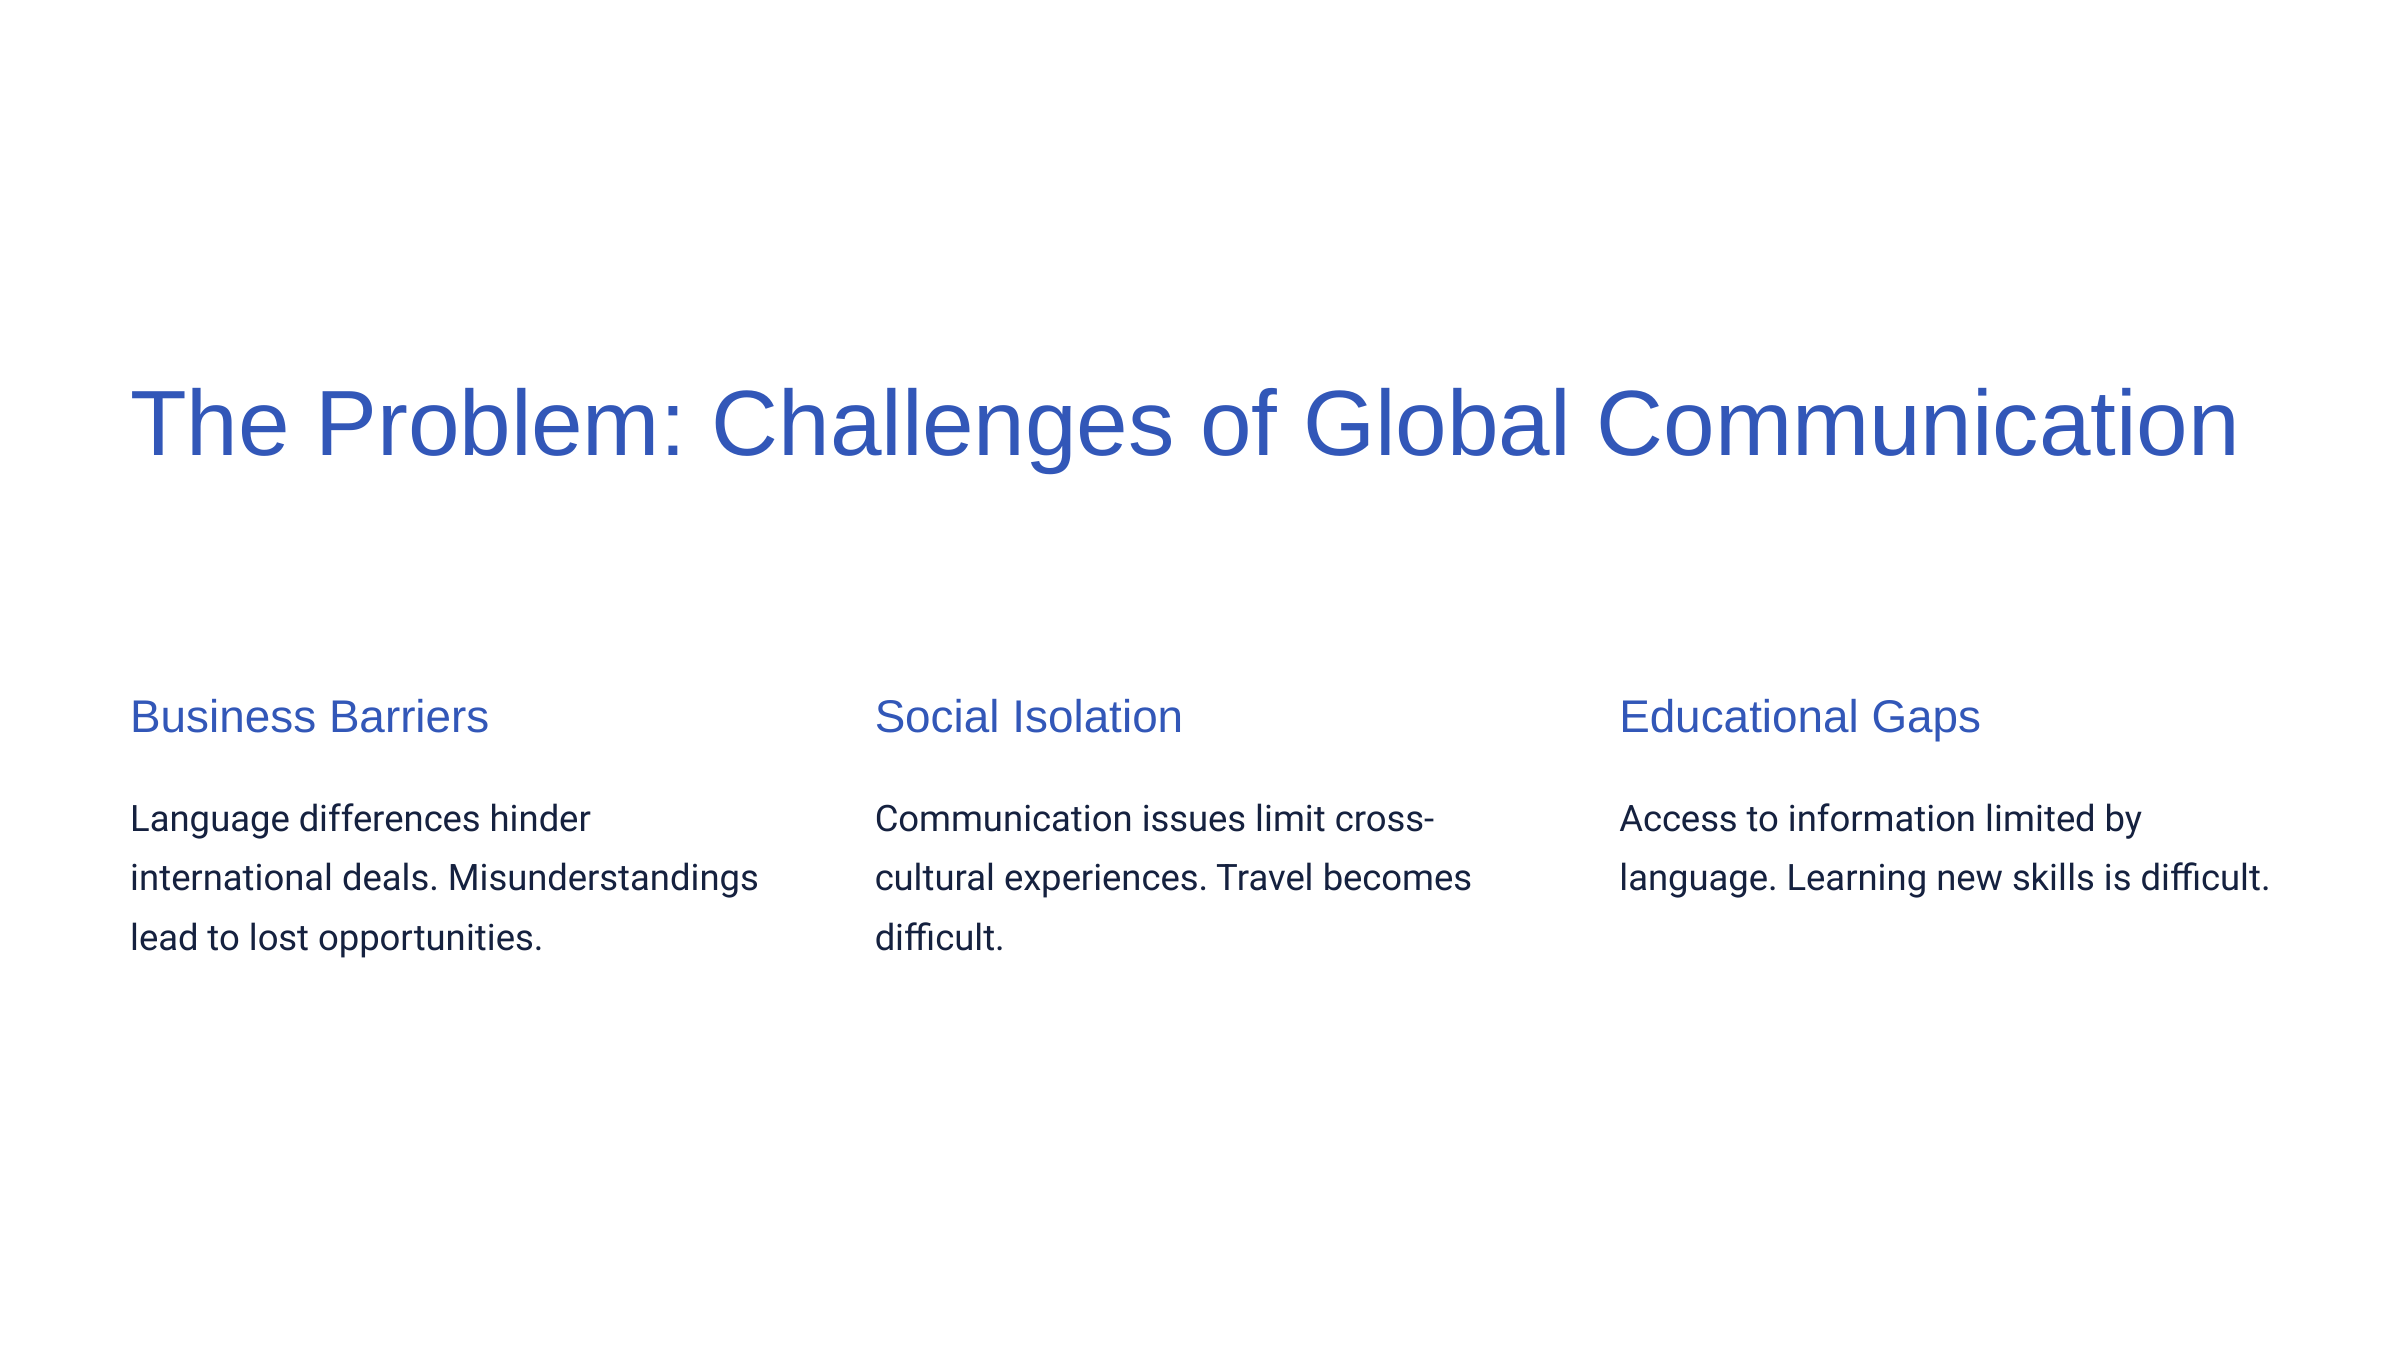

The Problem: Challenges of Global Communication
Business Barriers
Social Isolation
Educational Gaps
Language differences hinder international deals. Misunderstandings lead to lost opportunities.
Communication issues limit cross-cultural experiences. Travel becomes difficult.
Access to information limited by language. Learning new skills is difficult.